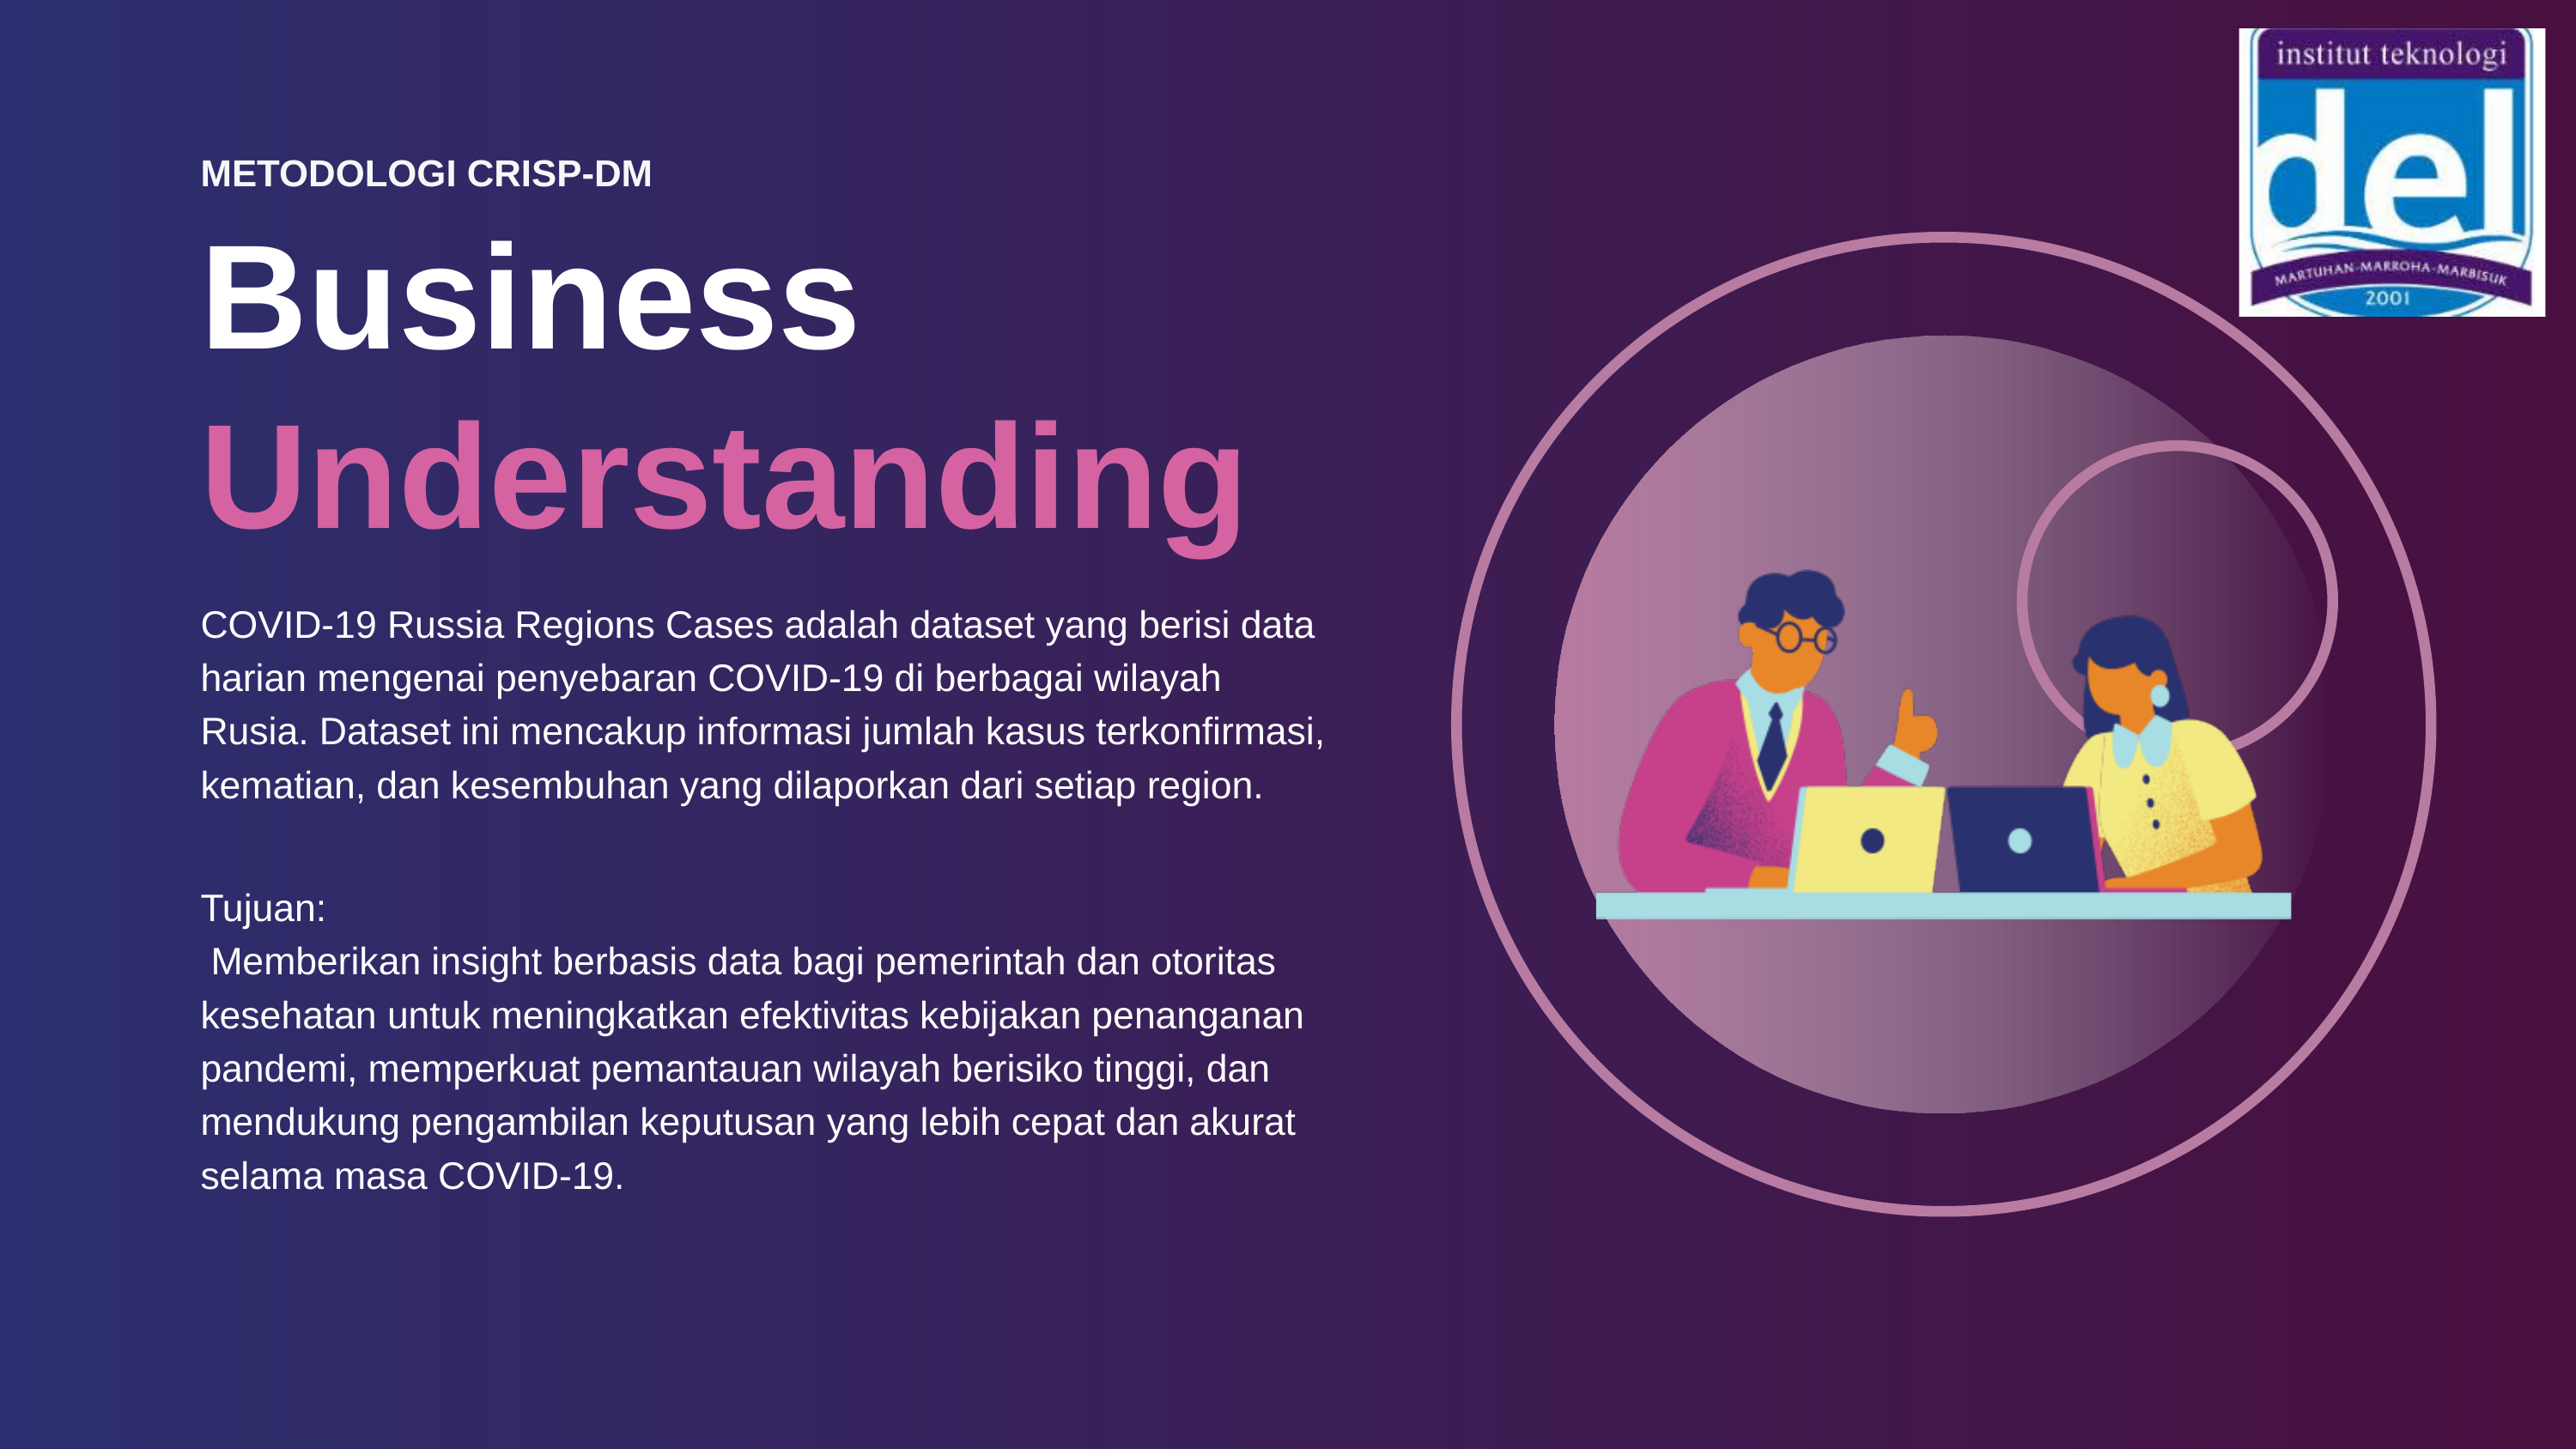

METODOLOGI CRISP-DM
Business

Understanding

COVID-19 Russia Regions Cases adalah dataset yang berisi data harian mengenai penyebaran COVID-19 di berbagai wilayah Rusia. Dataset ini mencakup informasi jumlah kasus terkonfirmasi, kematian, dan kesembuhan yang dilaporkan dari setiap region.
Tujuan:
 Memberikan insight berbasis data bagi pemerintah dan otoritas kesehatan untuk meningkatkan efektivitas kebijakan penanganan pandemi, memperkuat pemantauan wilayah berisiko tinggi, dan mendukung pengambilan keputusan yang lebih cepat dan akurat selama masa COVID-19.